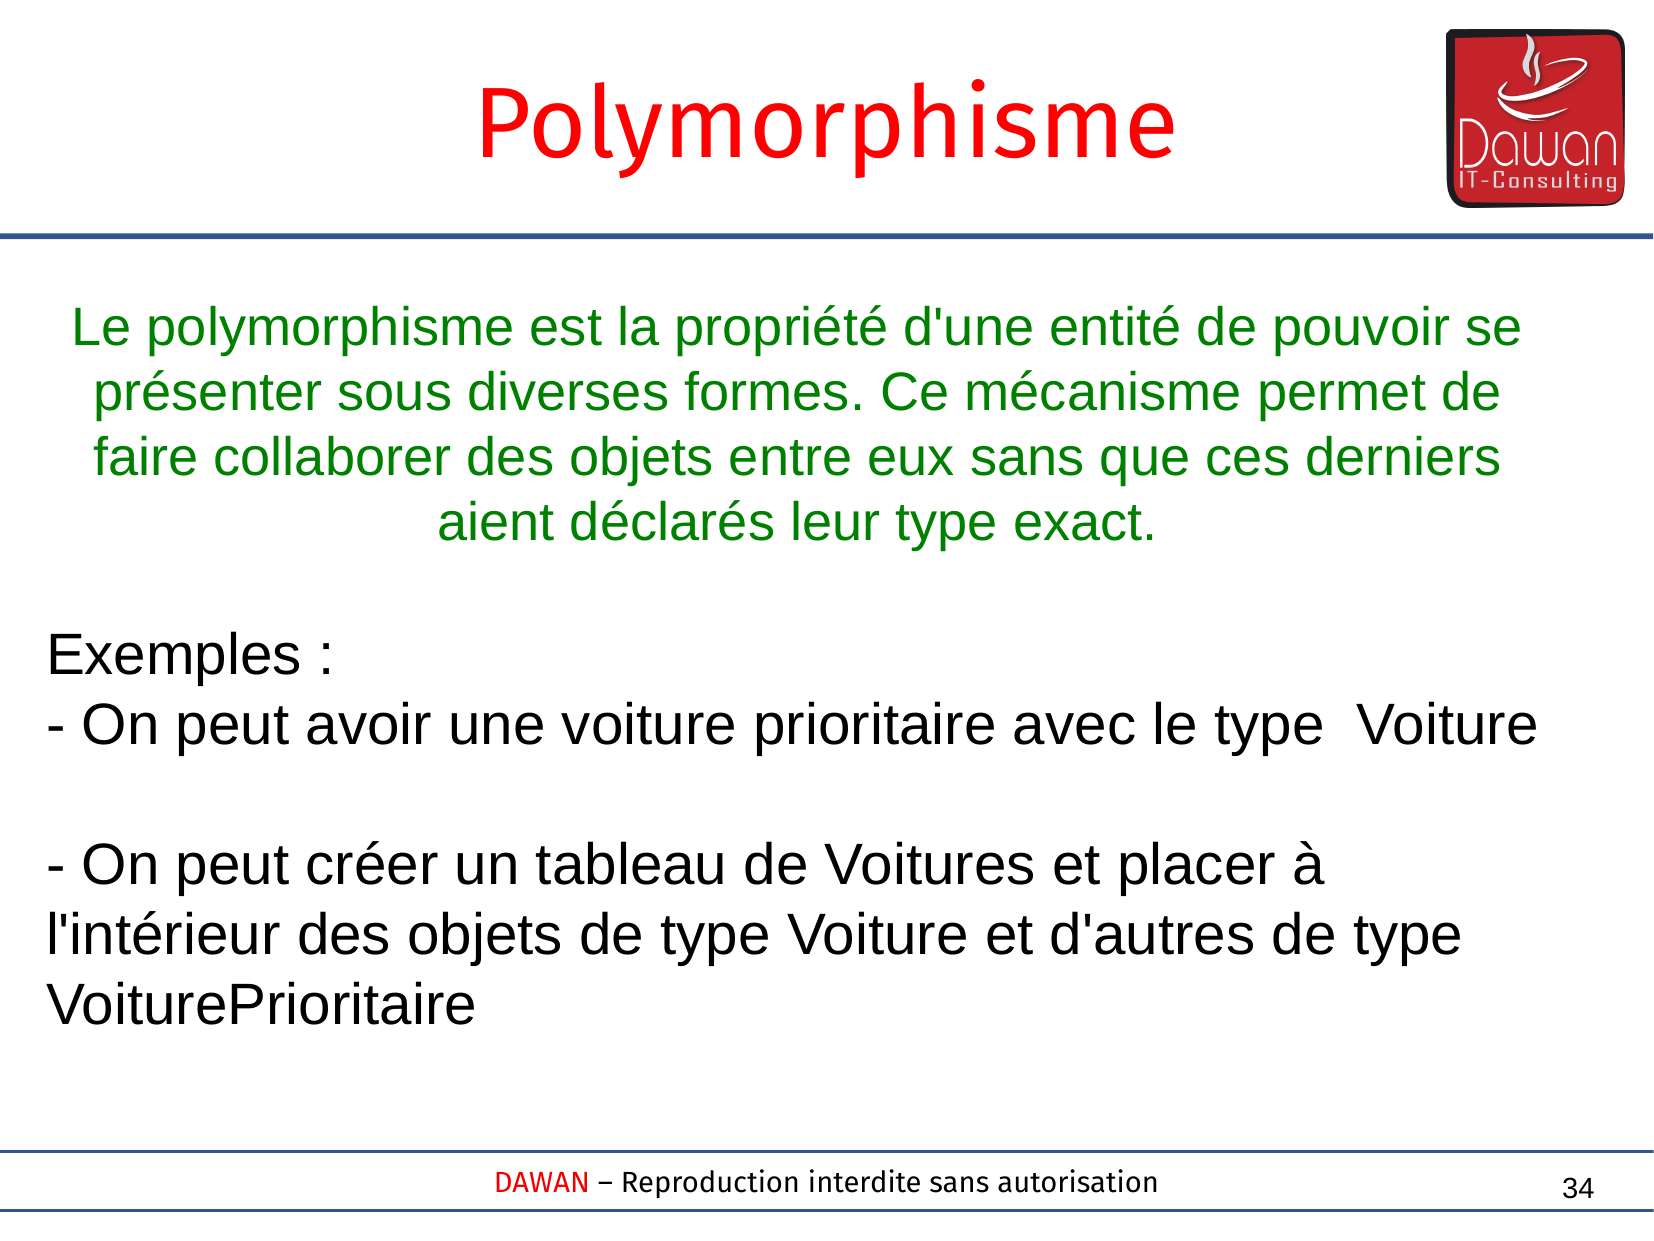

Polymorphisme
Le polymorphisme est la propriété d'une entité de pouvoir se présenter sous diverses formes. Ce mécanisme permet de faire collaborer des objets entre eux sans que ces derniers aient déclarés leur type exact.

Exemples :
- On peut avoir une voiture prioritaire avec le type  Voiture

- On peut créer un tableau de Voitures et placer à l'intérieur des objets de type Voiture et d'autres de type VoiturePrioritaire
34